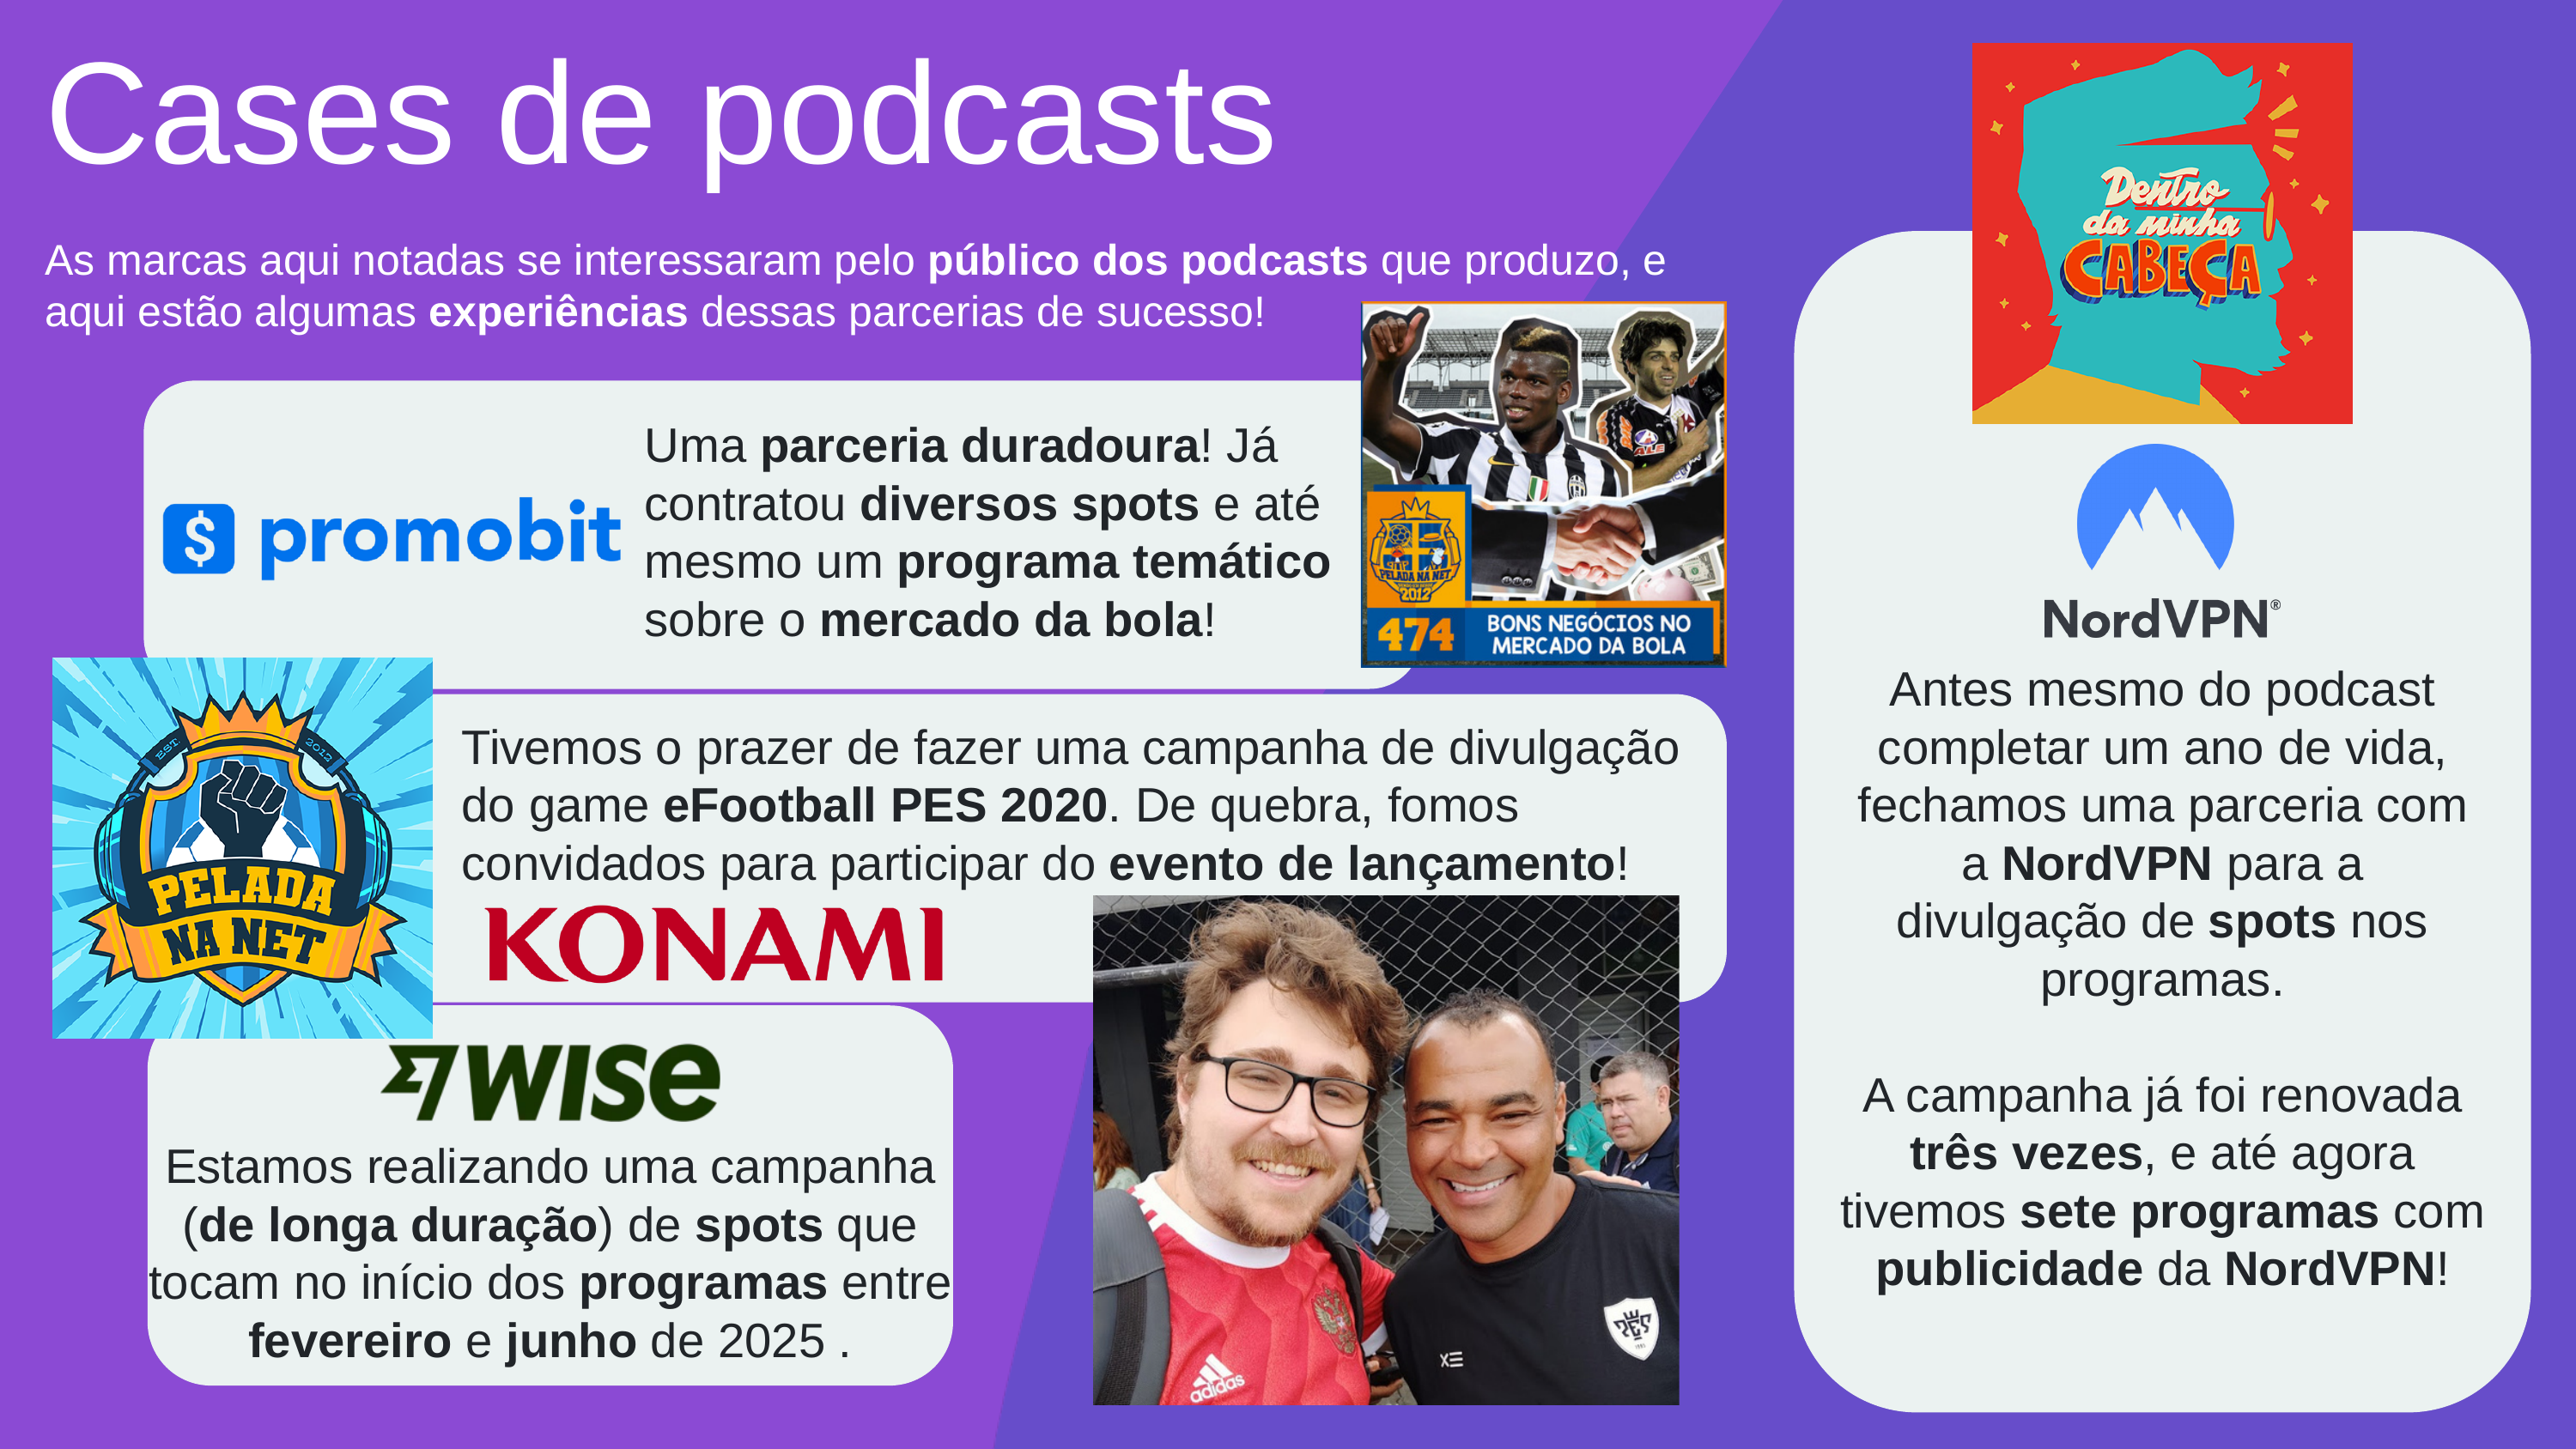

Cases de podcasts

As marcas aqui notadas se interessaram pelo público dos podcasts que produzo, e aqui estão algumas experiências dessas parcerias de sucesso!

Uma parceria duradoura! Já contratou diversos spots e até mesmo um programa temático sobre o mercado da bola!

Antes mesmo do podcast completar um ano de vida, fechamos uma parceria com a NordVPN para a divulgação de spots nos programas.

A campanha já foi renovada três vezes, e até agora tivemos sete programas com publicidade da NordVPN!

Tivemos o prazer de fazer uma campanha de divulgação do game eFootball PES 2020. De quebra, fomos convidados para participar do evento de lançamento!

Estamos realizando uma campanha (de longa duração) de spots que tocam no início dos programas entre fevereiro e junho de 2025 .